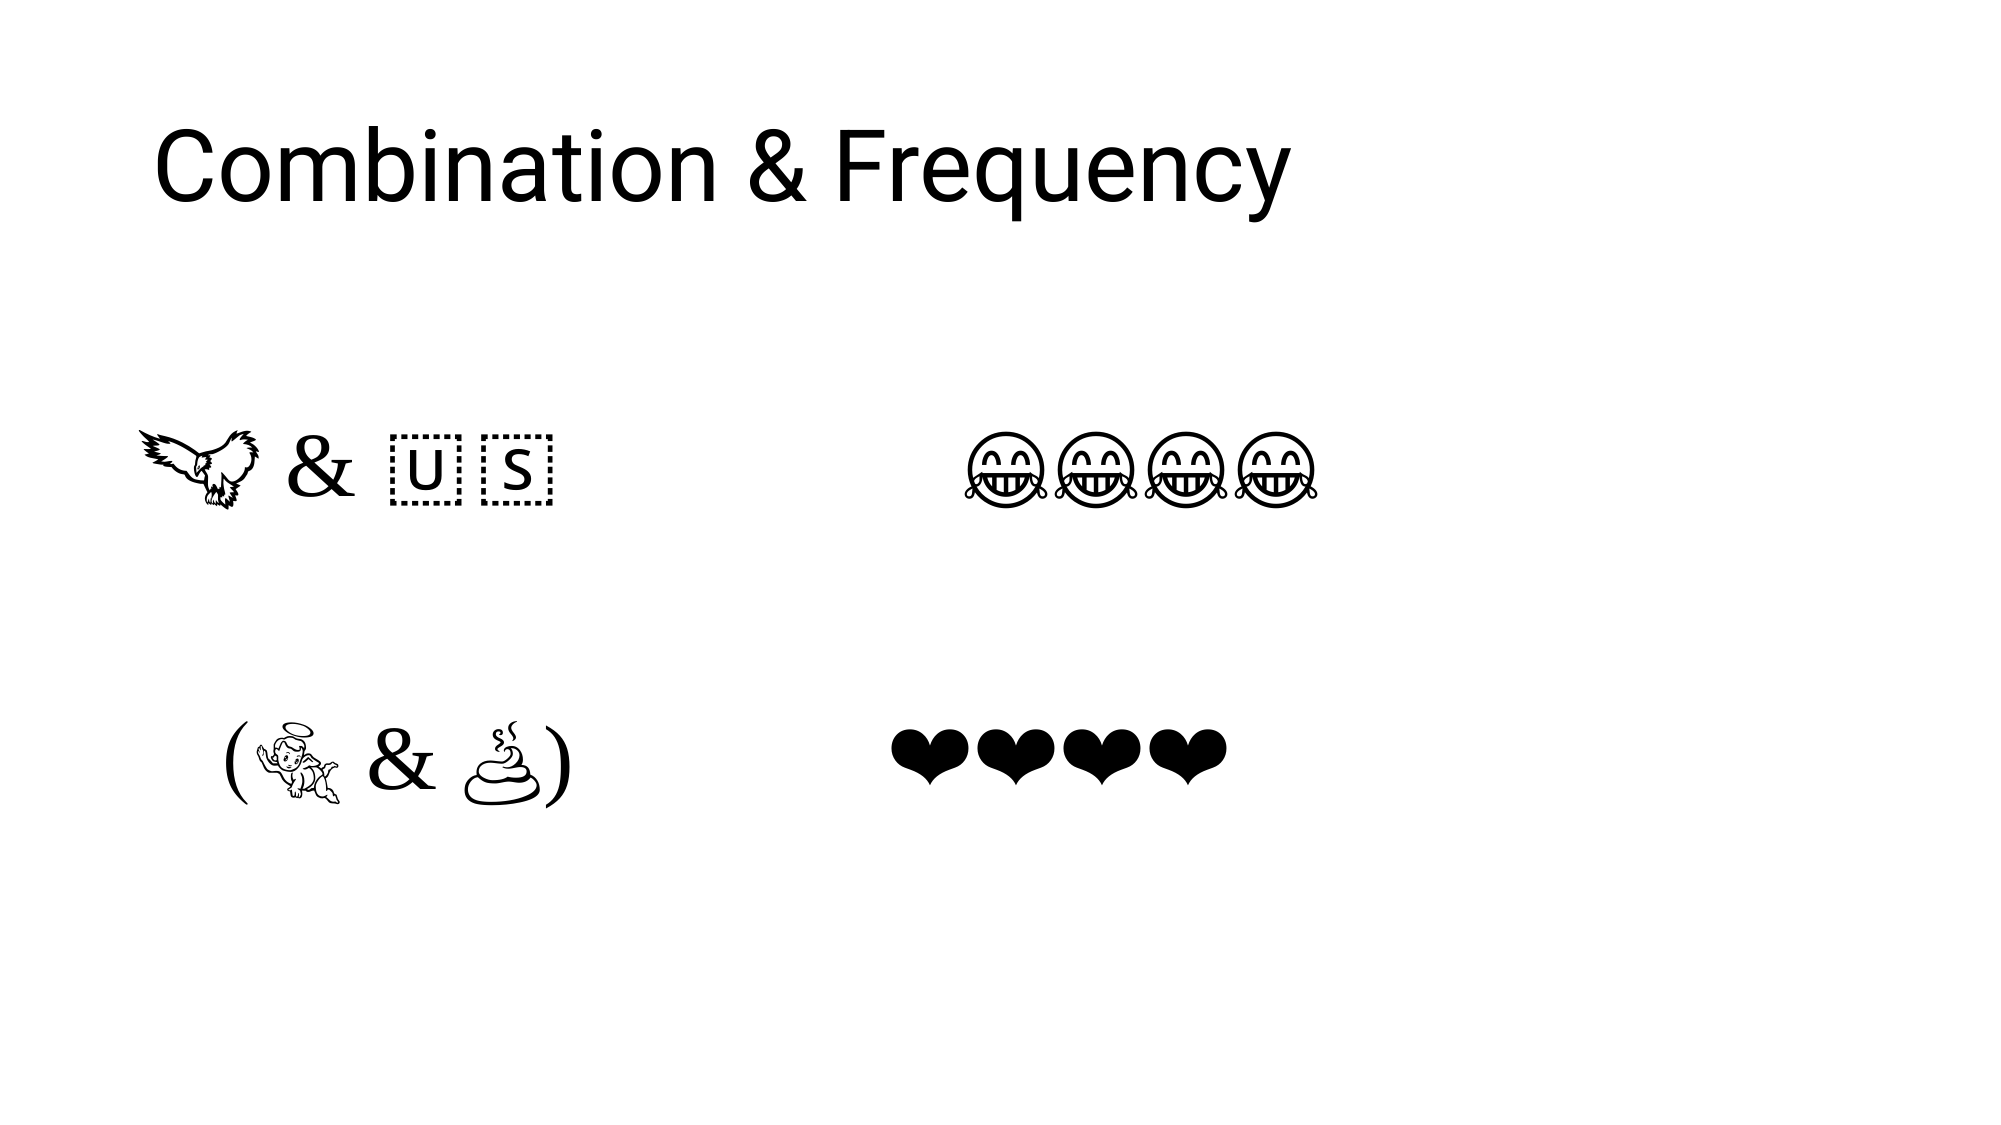

# Combination & Frequency
🦅 & 🇺🇸
😂😂😂😂
(👼 & 💩)
❤❤❤❤